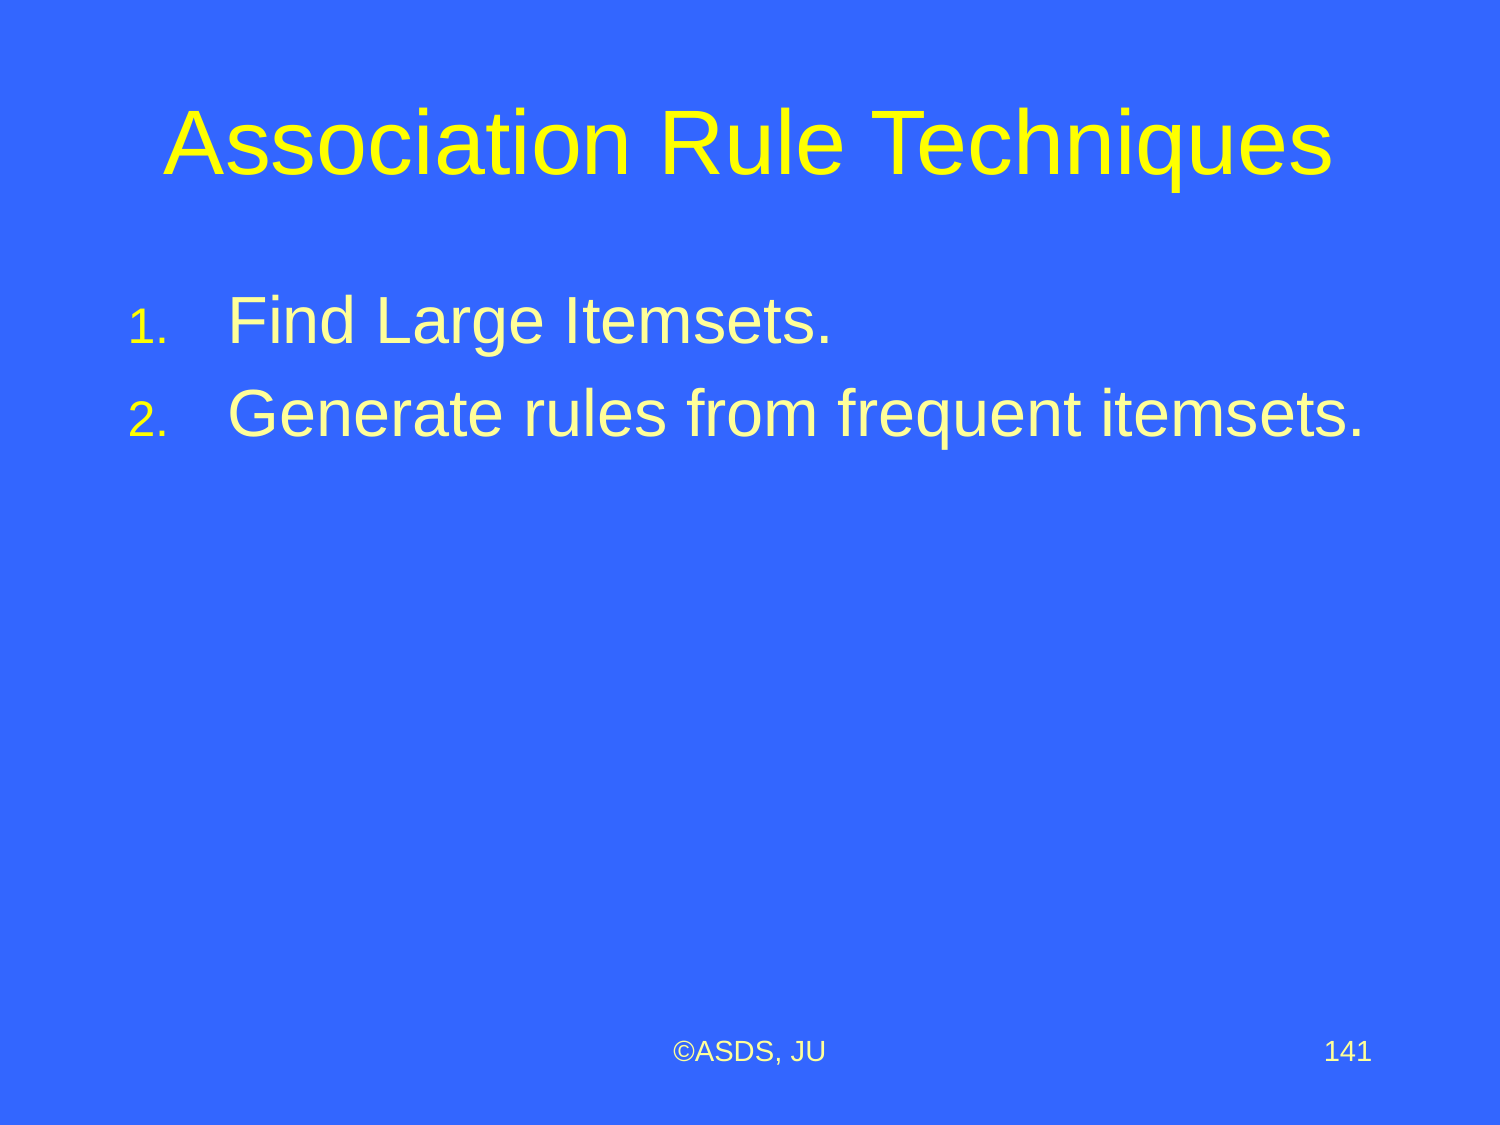

# Association Rule Techniques
Find Large Itemsets.
Generate rules from frequent itemsets.
©ASDS, JU
141